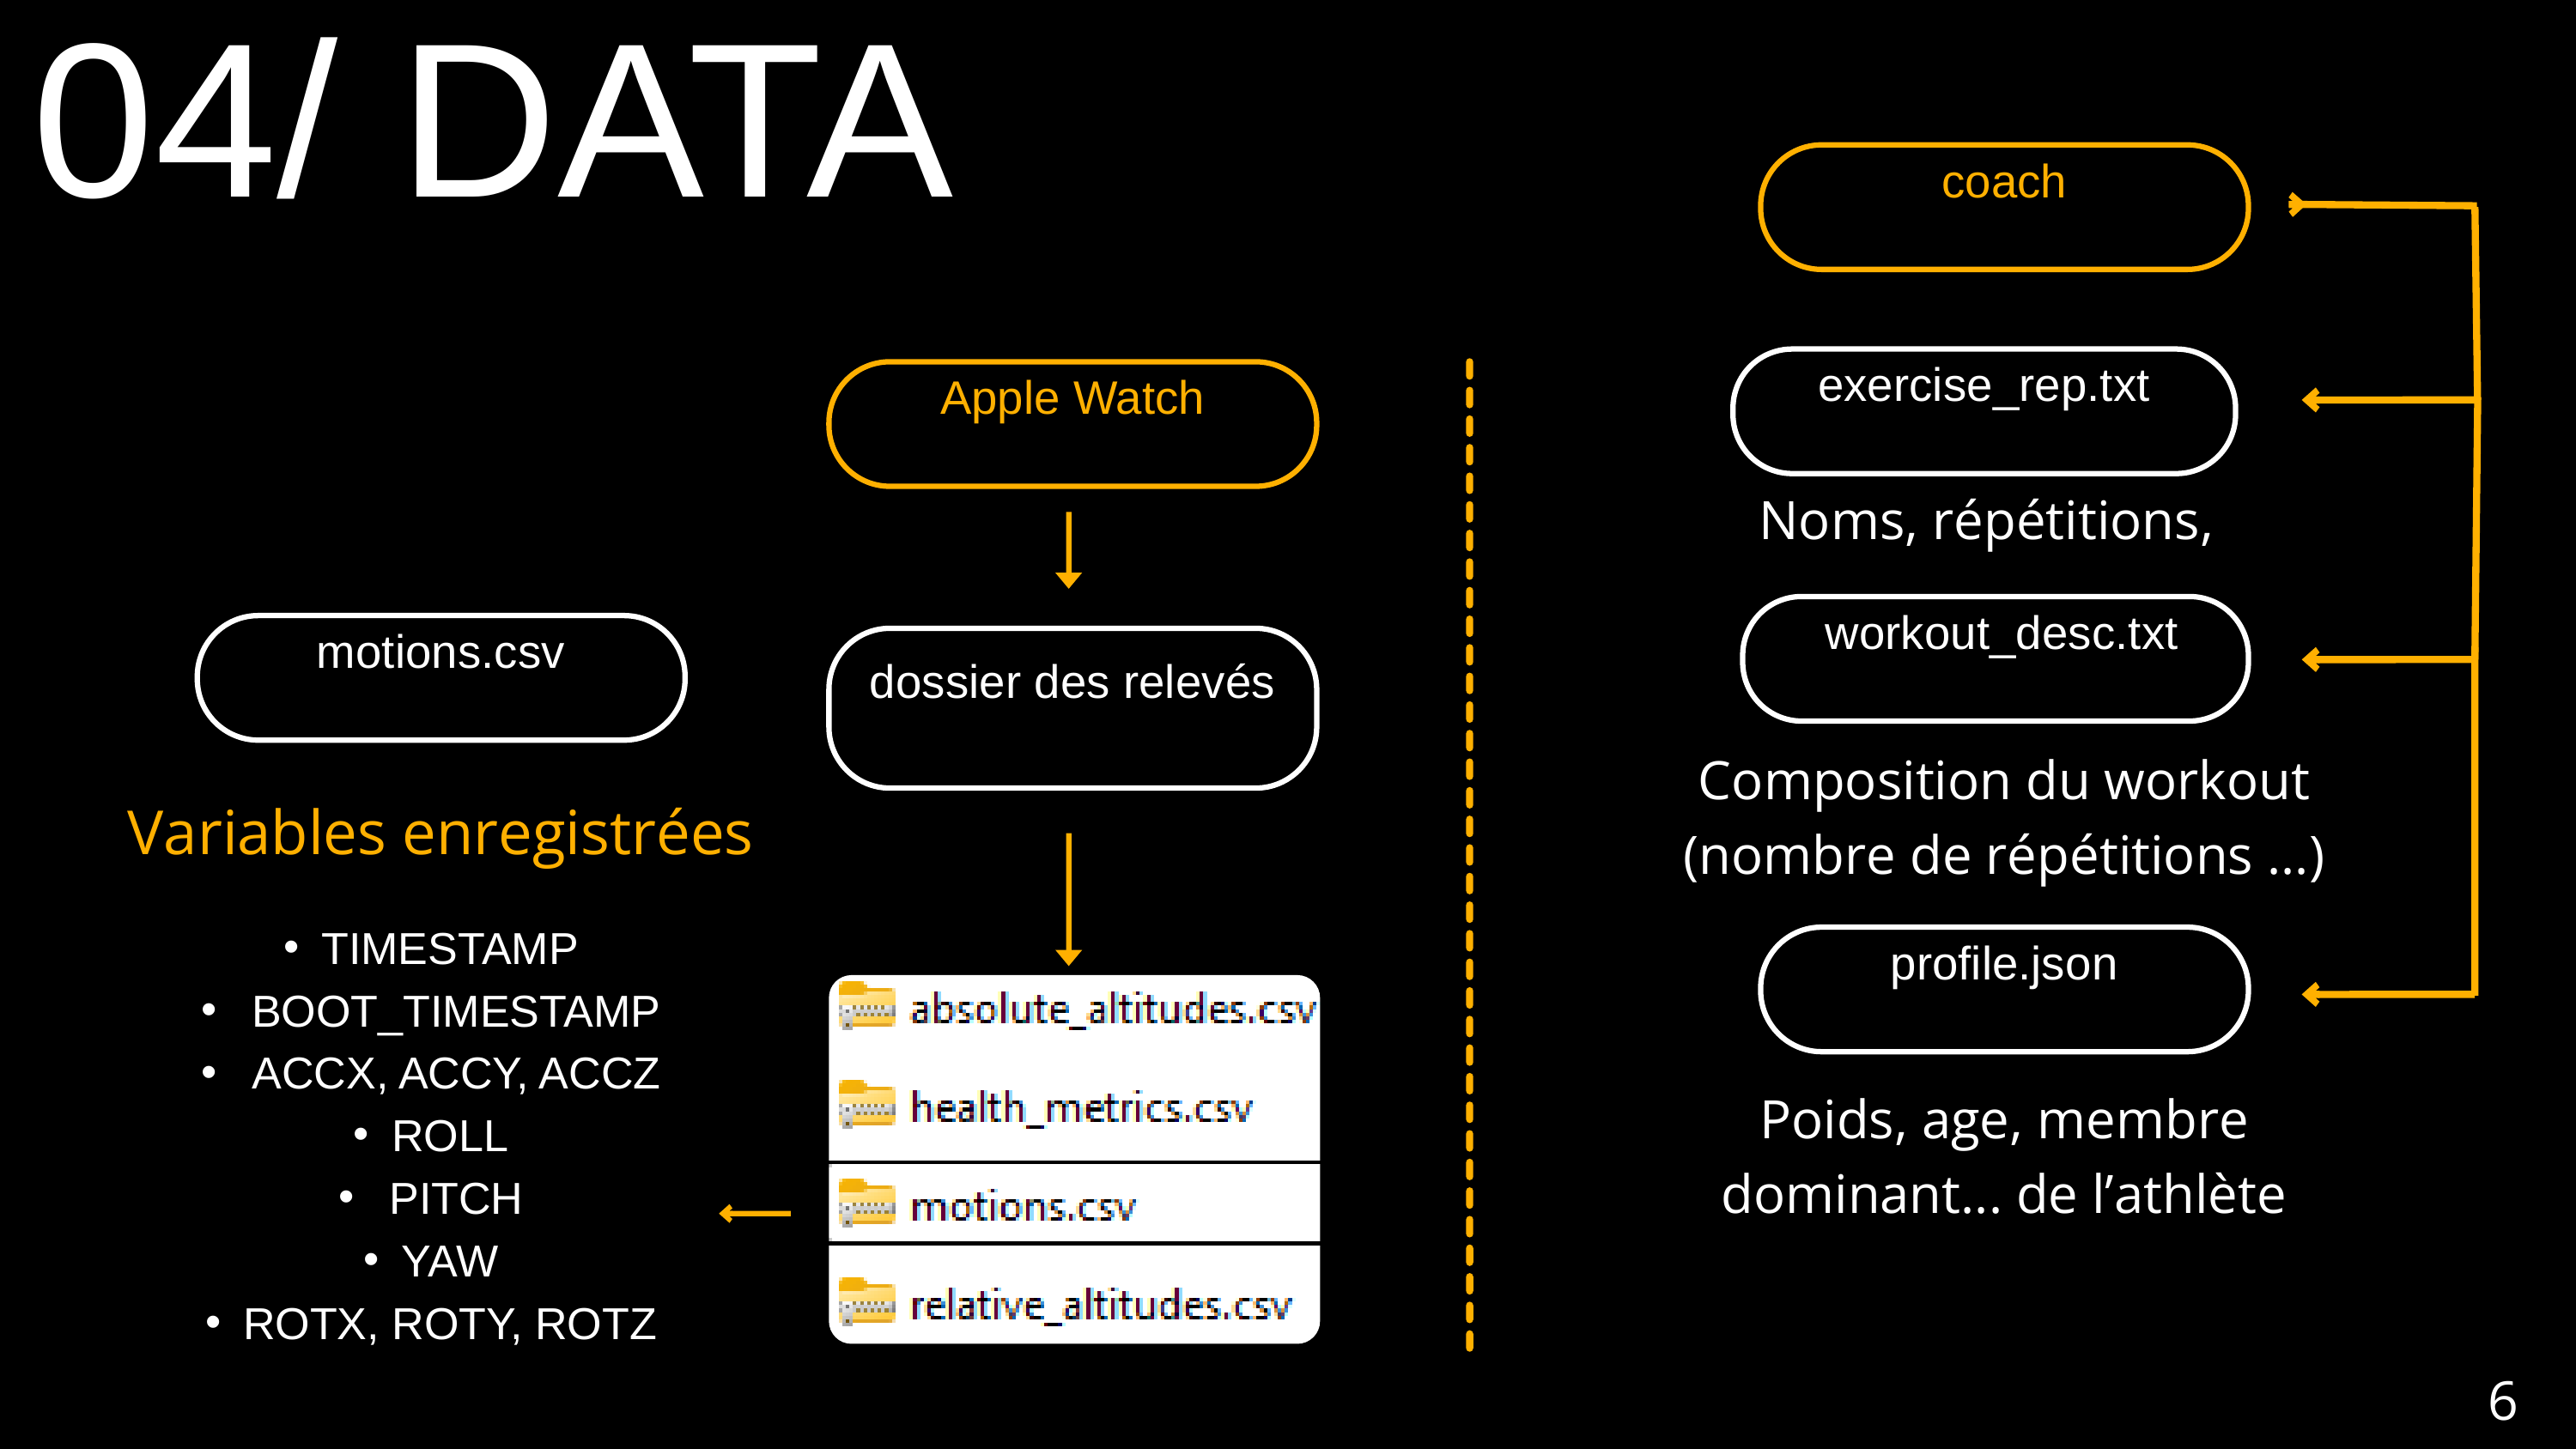

04/ DATA

coach

exercise_rep.txt
Noms, répétitions,

motions.csv
Variables enregistrées

TIMESTAMP
 BOOT_TIMESTAMP
 ACCX, ACCY, ACCZ
ROLL
 PITCH
YAW
ROTX, ROTY, ROTZ

Apple Watch

 workout_desc.txt
Composition du workout (nombre de répétitions ...)

dossier des relevés

profile.json
Poids, age, membre dominant... de l’athlète

6